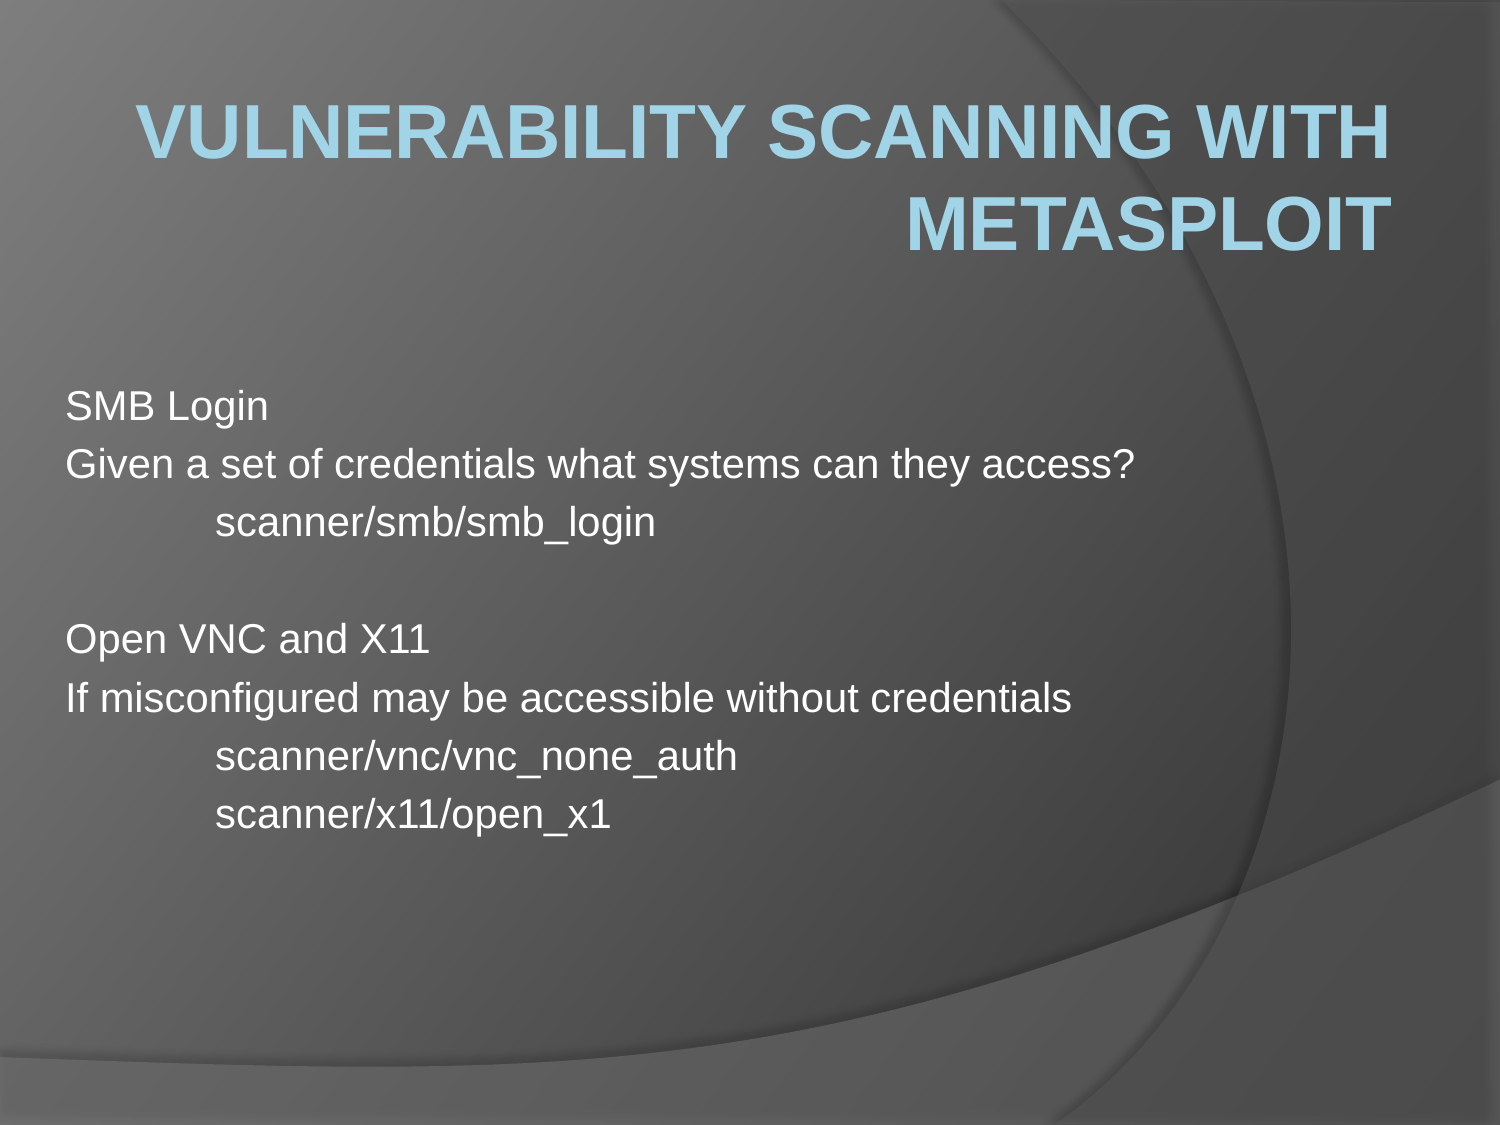

# Vulnerability scanning with metasploit
SMB Login
Given a set of credentials what systems can they access?
	scanner/smb/smb_login

Open VNC and X11
If misconfigured may be accessible without credentials
	scanner/vnc/vnc_none_auth
	scanner/x11/open_x1